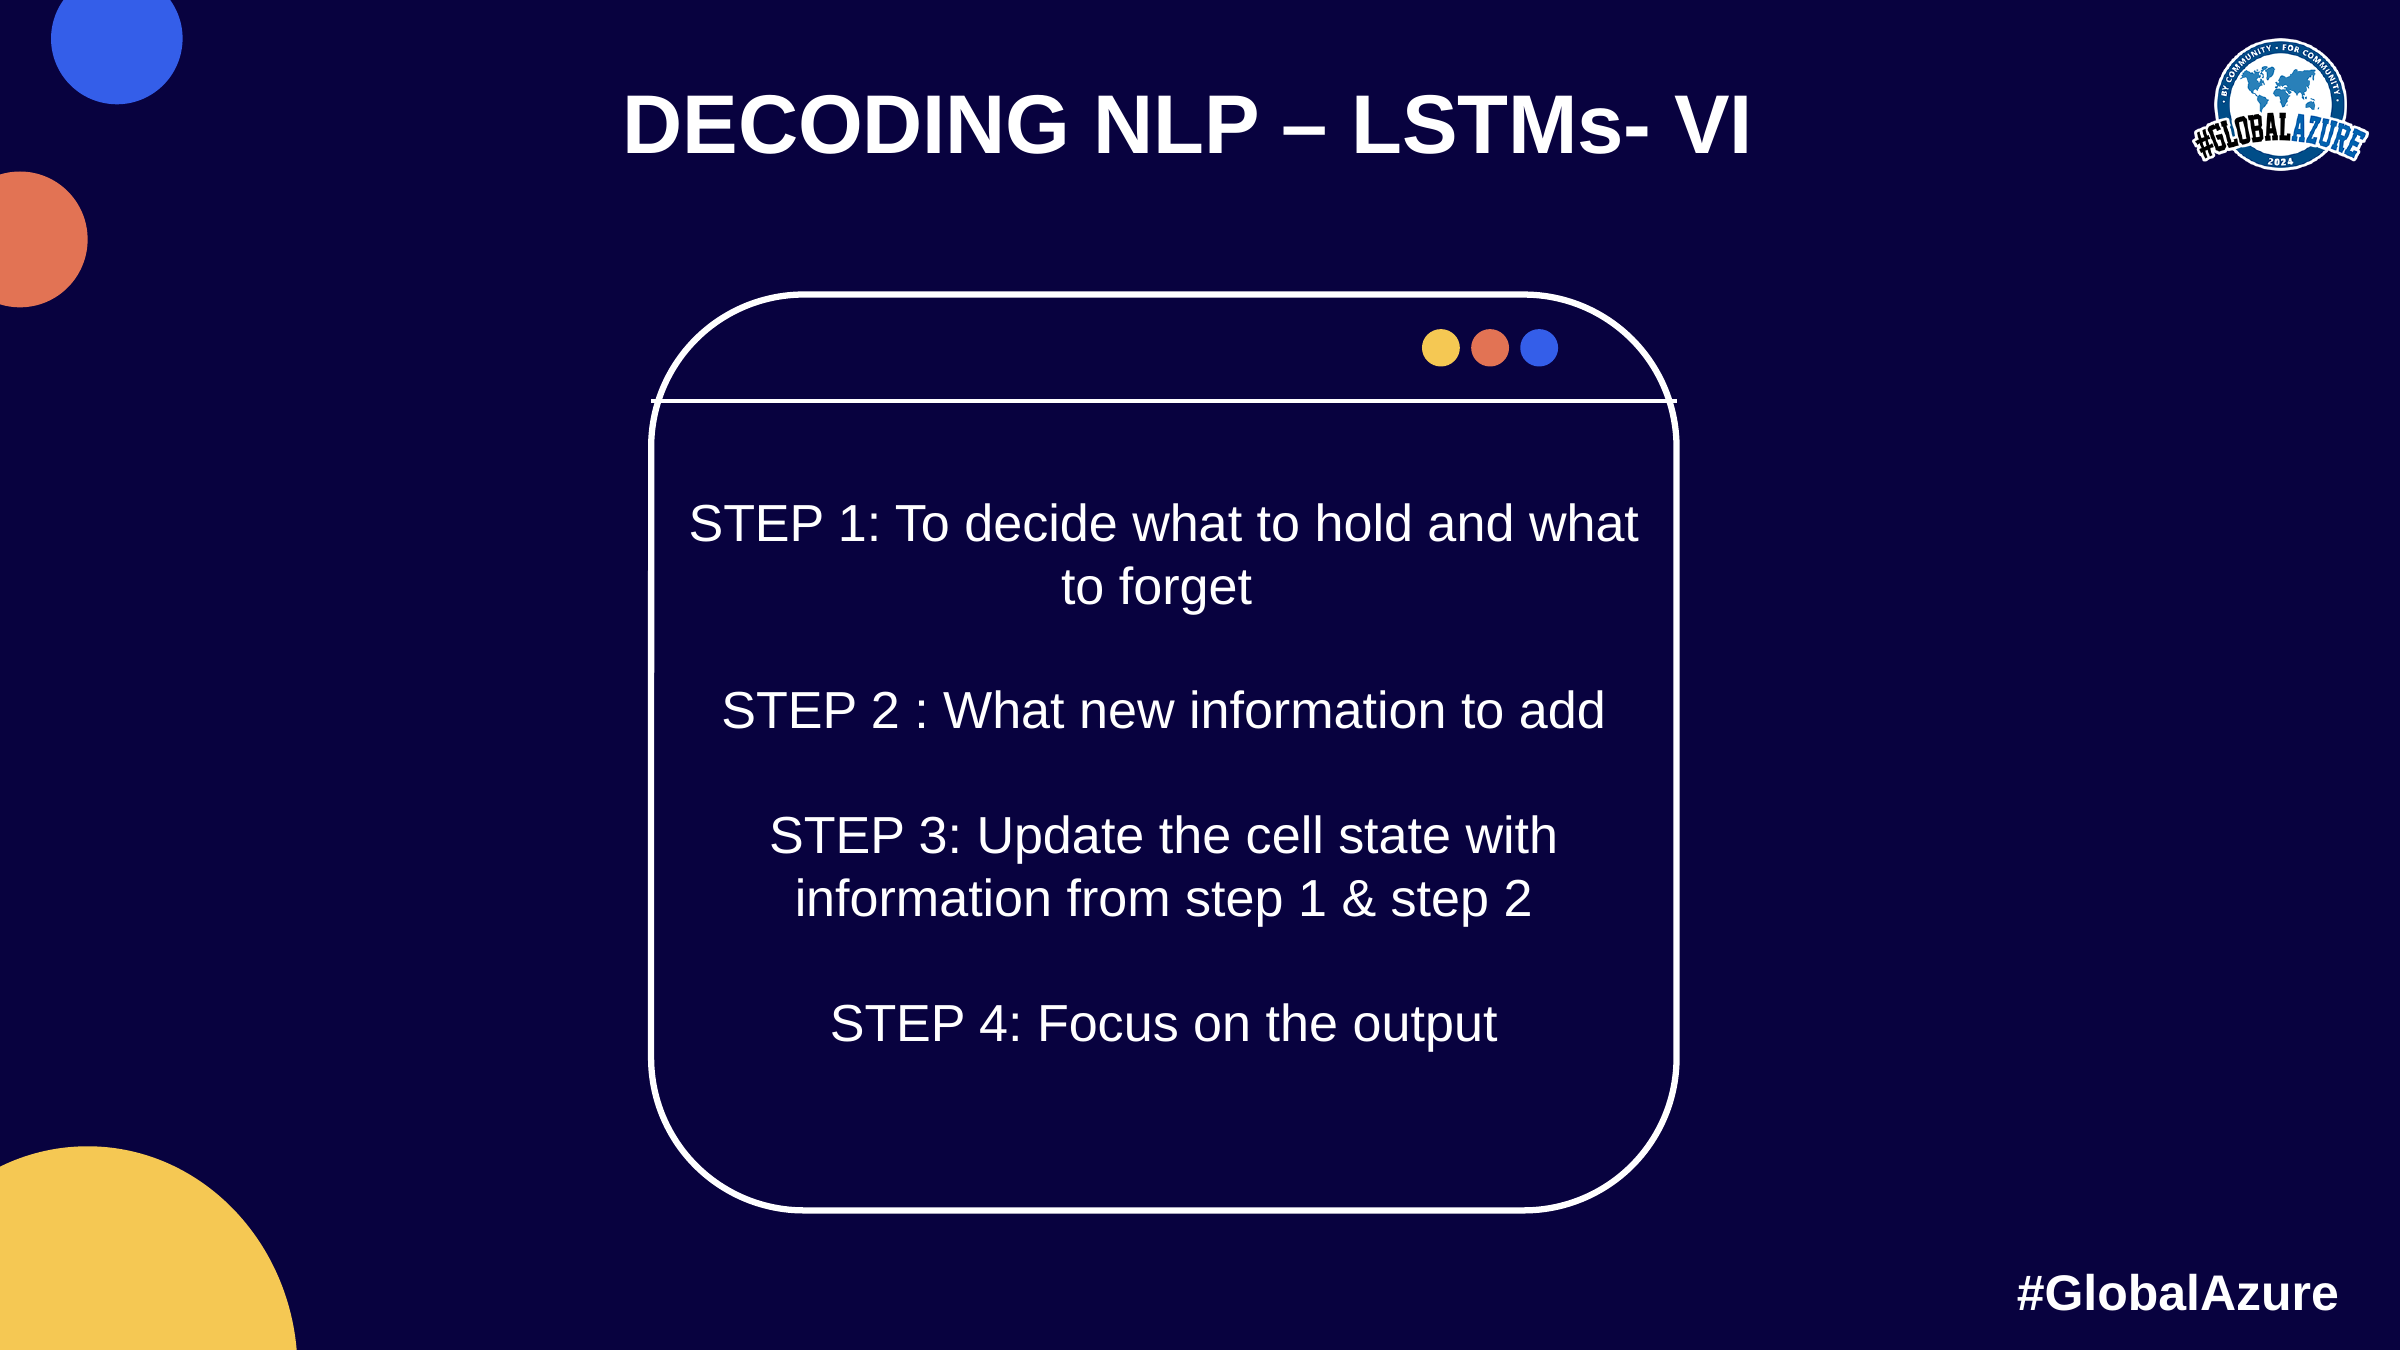

DECODING NLP – LSTMs- VI

STEP 1: To decide what to hold and what to forget

STEP 2 : What new information to add

STEP 3: Update the cell state with information from step 1 & step 2

STEP 4: Focus on the output